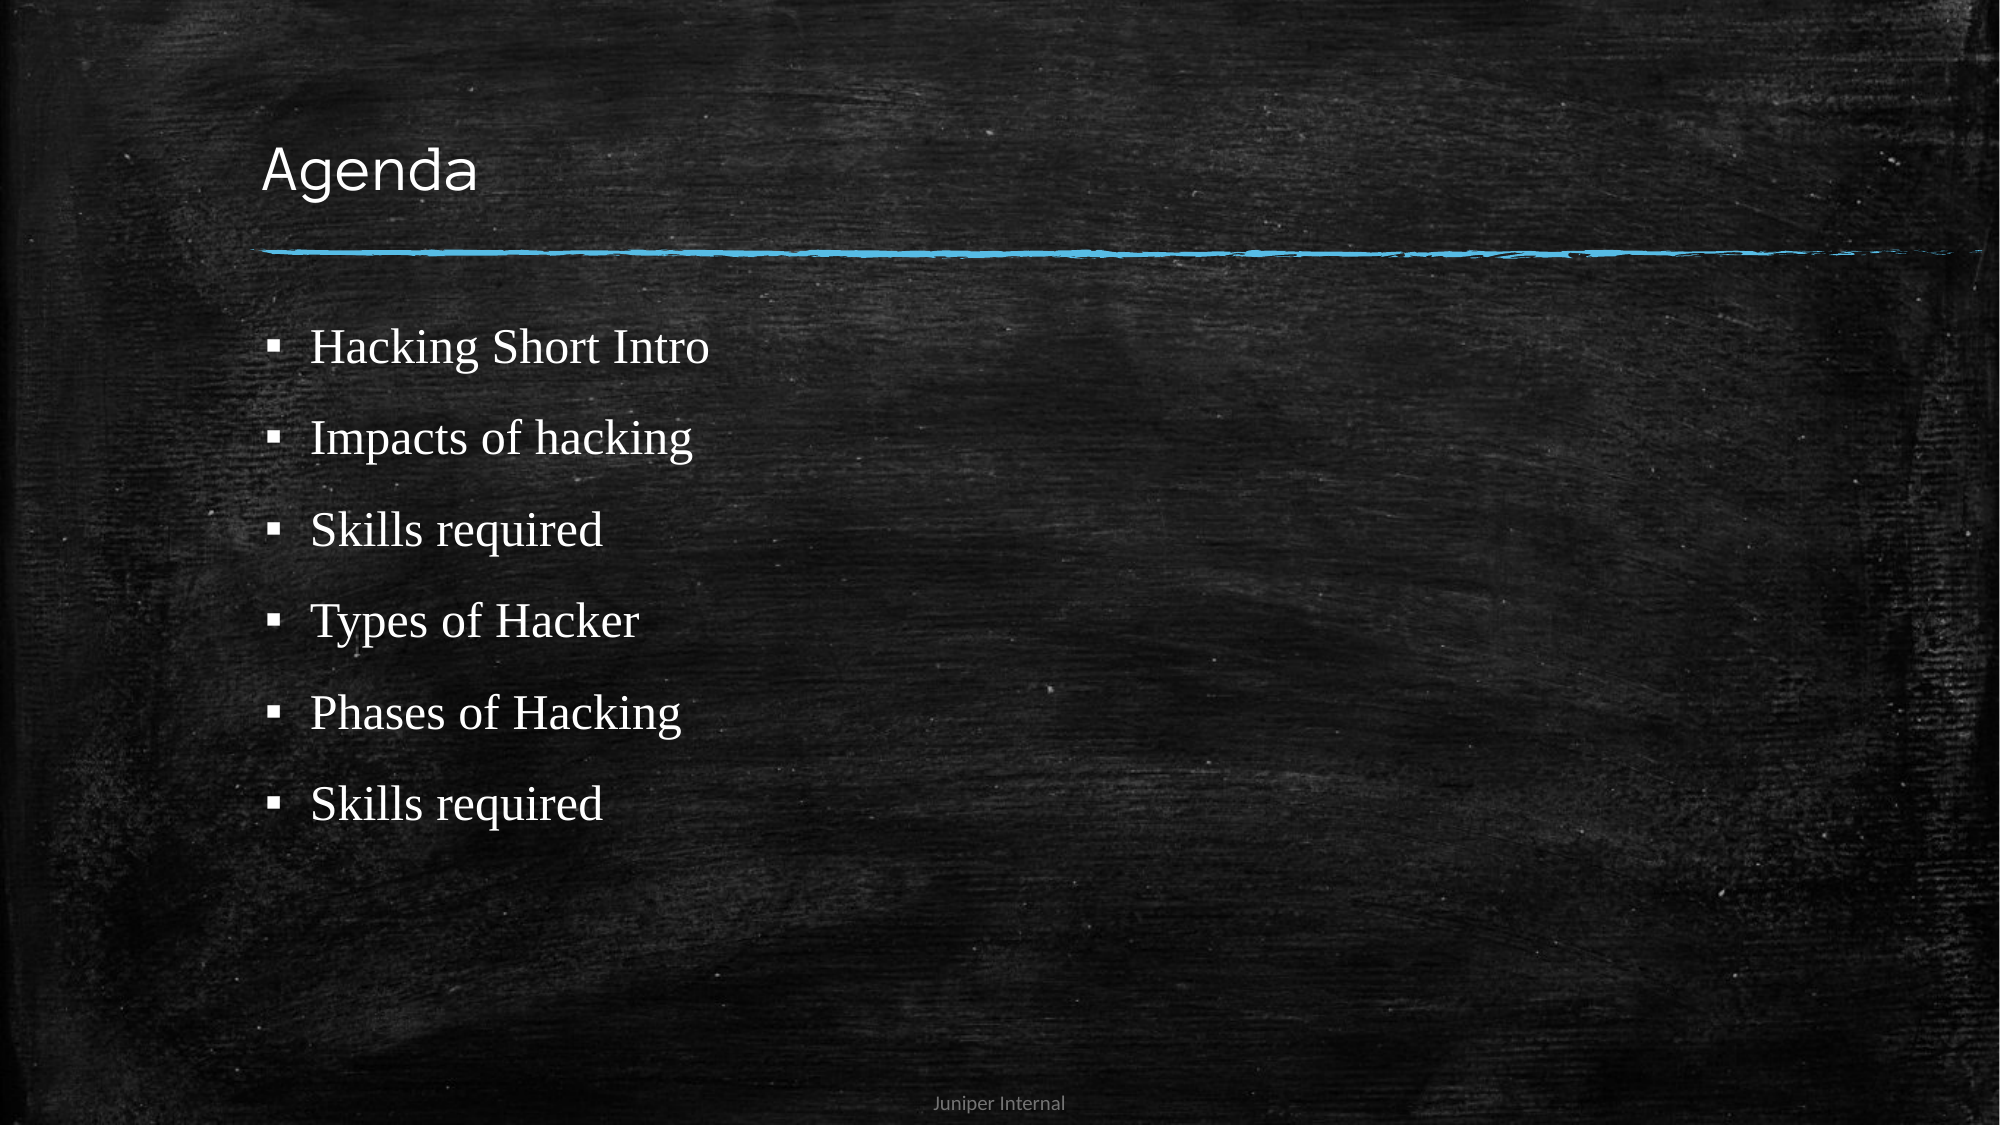

# Agenda
Hacking Short Intro
Impacts of hacking
Skills required
Types of Hacker
Phases of Hacking
Skills required